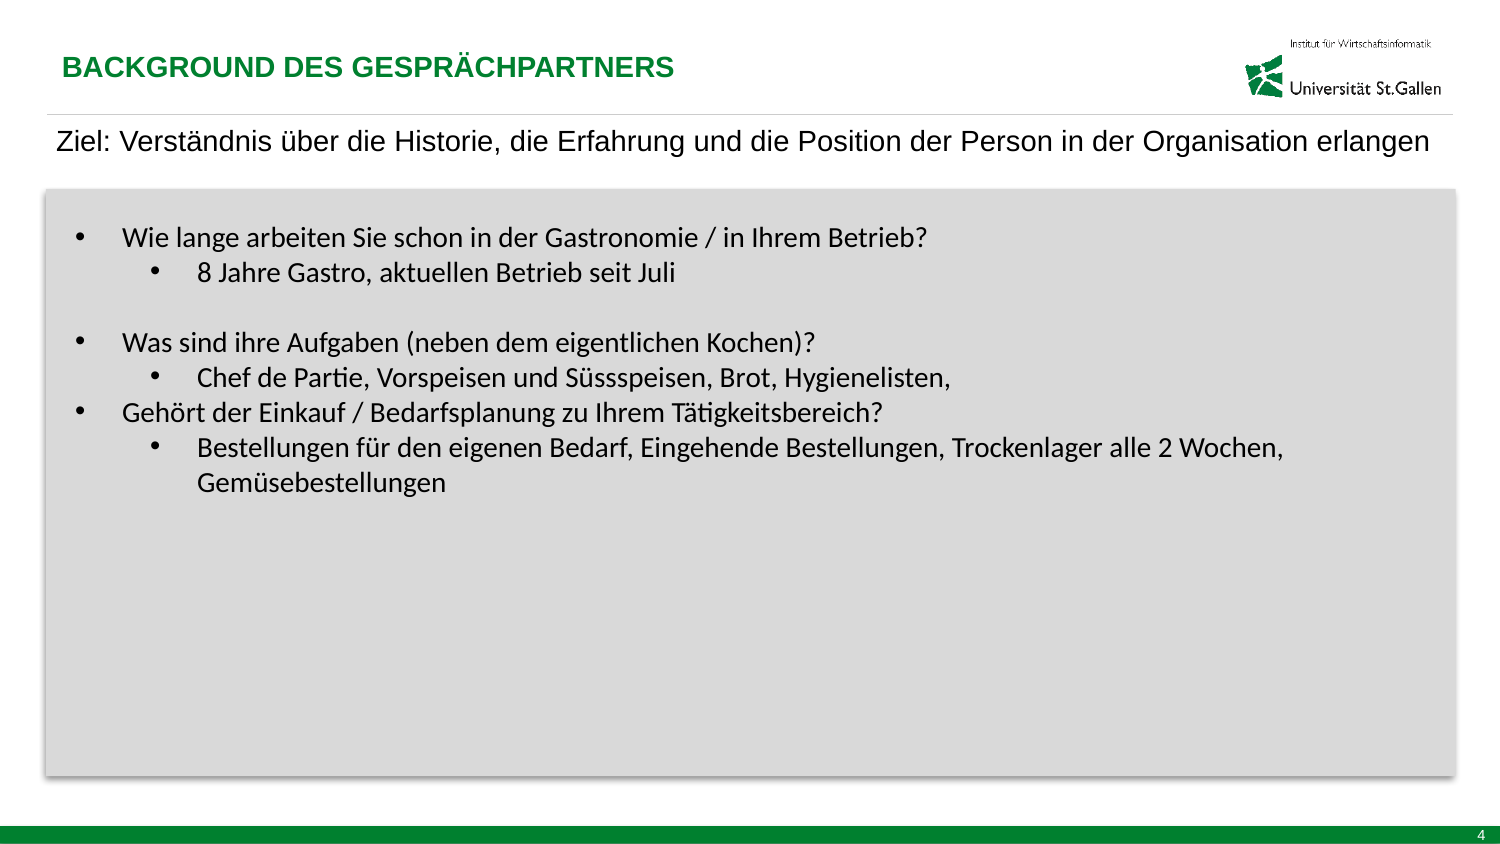

BACKGROUND DES GESPRÄCHPARTNERS

Ziel: Verständnis über die Historie, die Erfahrung und die Position der Person in der Organisation erlangen
Wie lange arbeiten Sie schon in der Gastronomie / in Ihrem Betrieb?
8 Jahre Gastro, aktuellen Betrieb seit Juli

Was sind ihre Aufgaben (neben dem eigentlichen Kochen)?
Chef de Partie, Vorspeisen und Süssspeisen, Brot, Hygienelisten,
Gehört der Einkauf / Bedarfsplanung zu Ihrem Tätigkeitsbereich?
Bestellungen für den eigenen Bedarf, Eingehende Bestellungen, Trockenlager alle 2 Wochen, Gemüsebestellungen